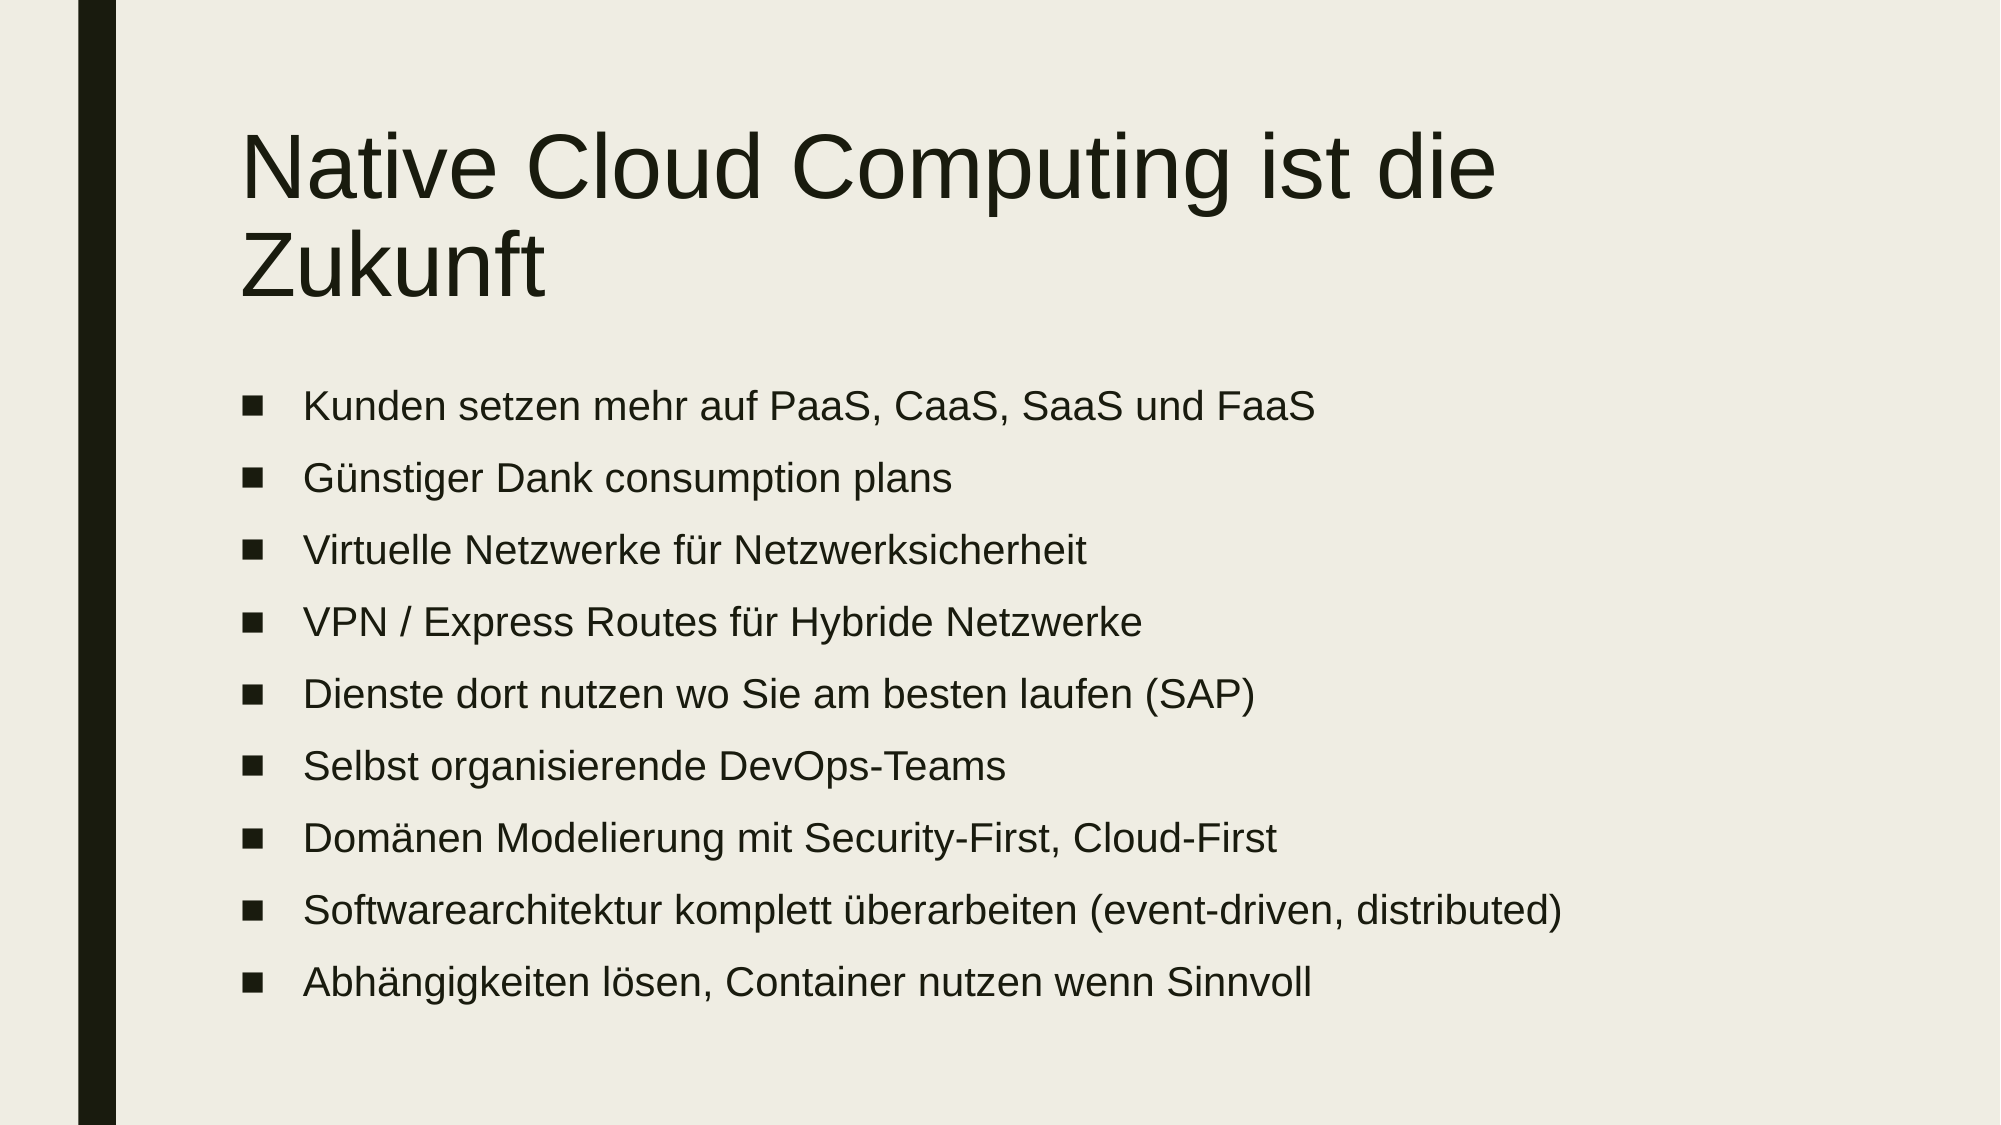

# Native Cloud Computing ist die Zukunft
Kunden setzen mehr auf PaaS, CaaS, SaaS und FaaS
Günstiger Dank consumption plans
Virtuelle Netzwerke für Netzwerksicherheit
VPN / Express Routes für Hybride Netzwerke
Dienste dort nutzen wo Sie am besten laufen (SAP)
Selbst organisierende DevOps-Teams
Domänen Modelierung mit Security-First, Cloud-First
Softwarearchitektur komplett überarbeiten (event-driven, distributed)
Abhängigkeiten lösen, Container nutzen wenn Sinnvoll